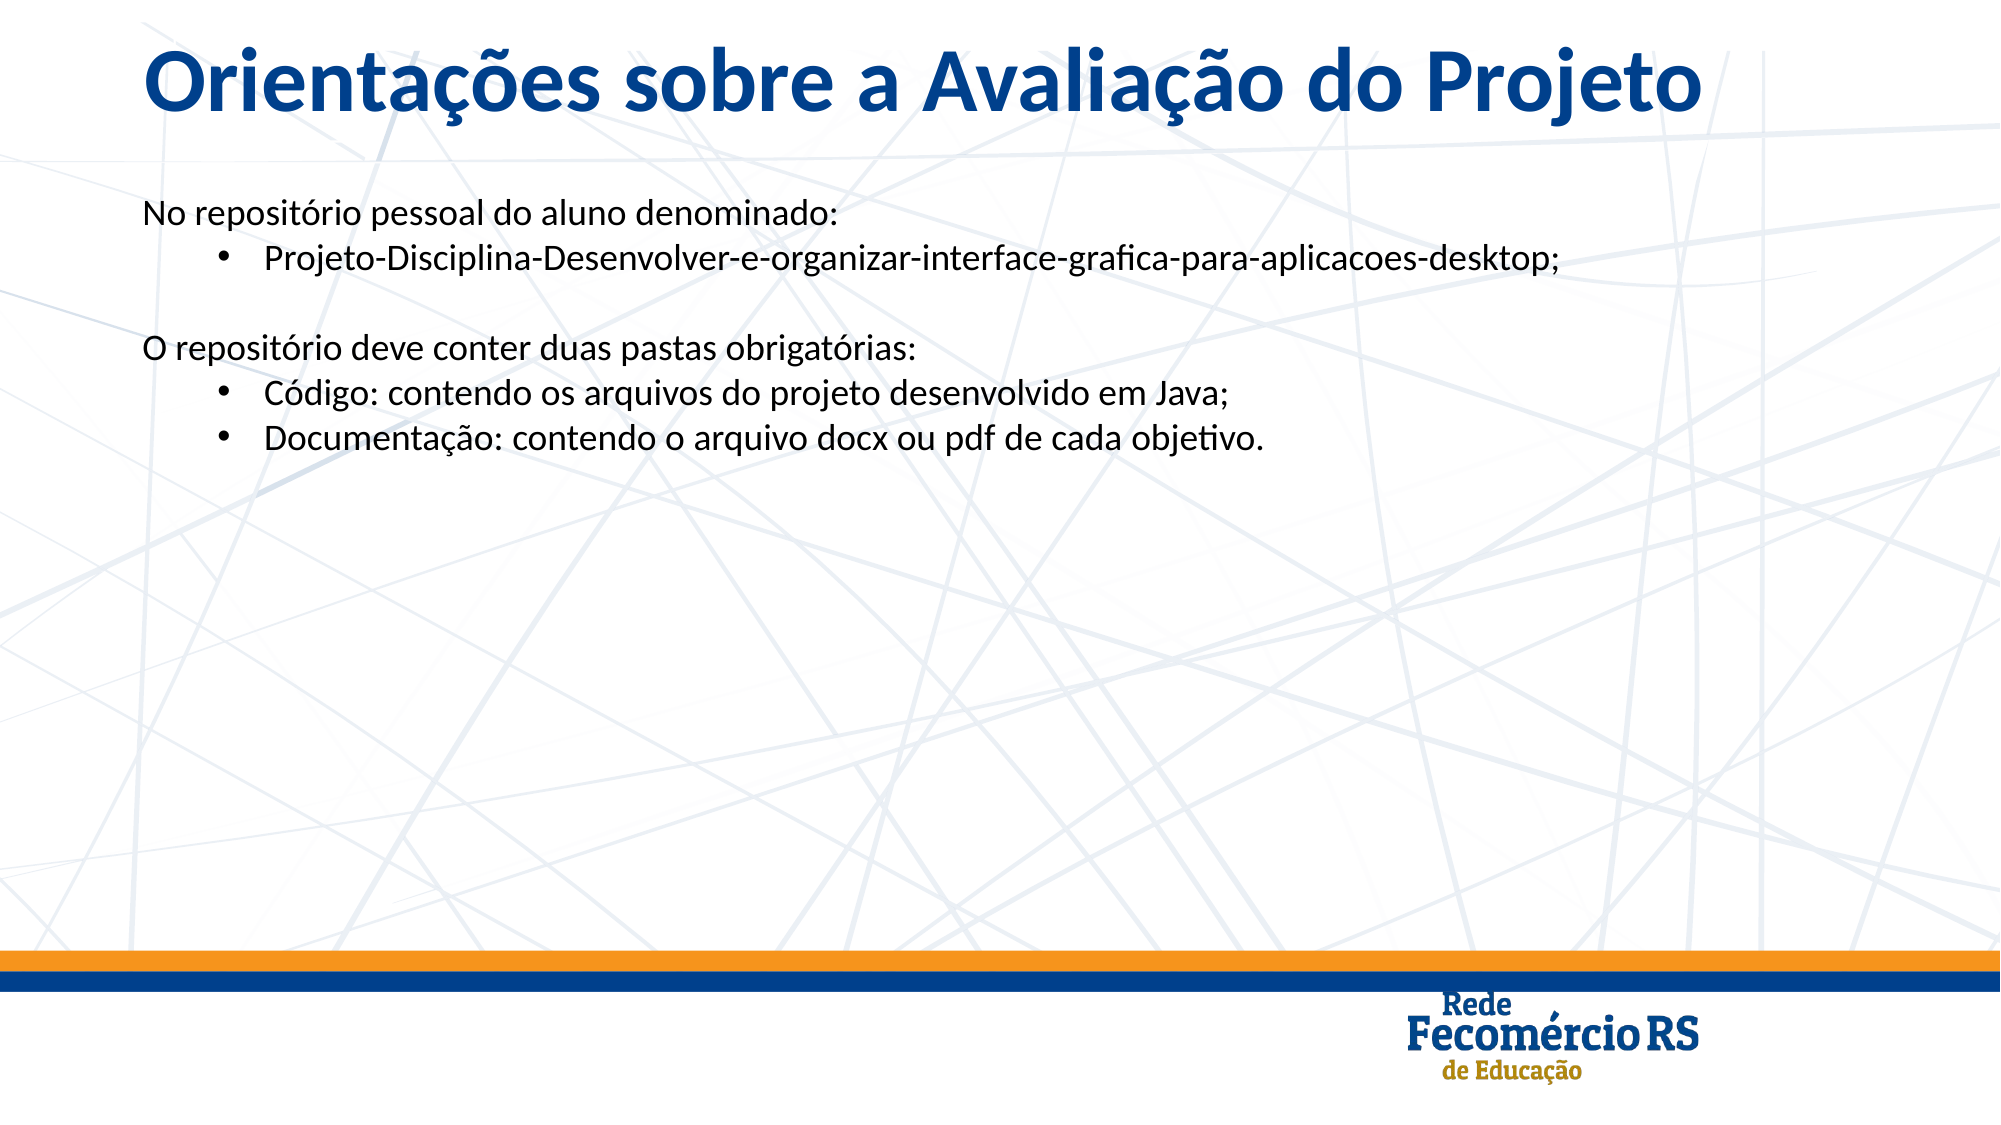

Orientações sobre a Avaliação do Projeto
No repositório pessoal do aluno denominado:
Projeto-Disciplina-Desenvolver-e-organizar-interface-grafica-para-aplicacoes-desktop;

O repositório deve conter duas pastas obrigatórias:
Código: contendo os arquivos do projeto desenvolvido em Java;
Documentação: contendo o arquivo docx ou pdf de cada objetivo.